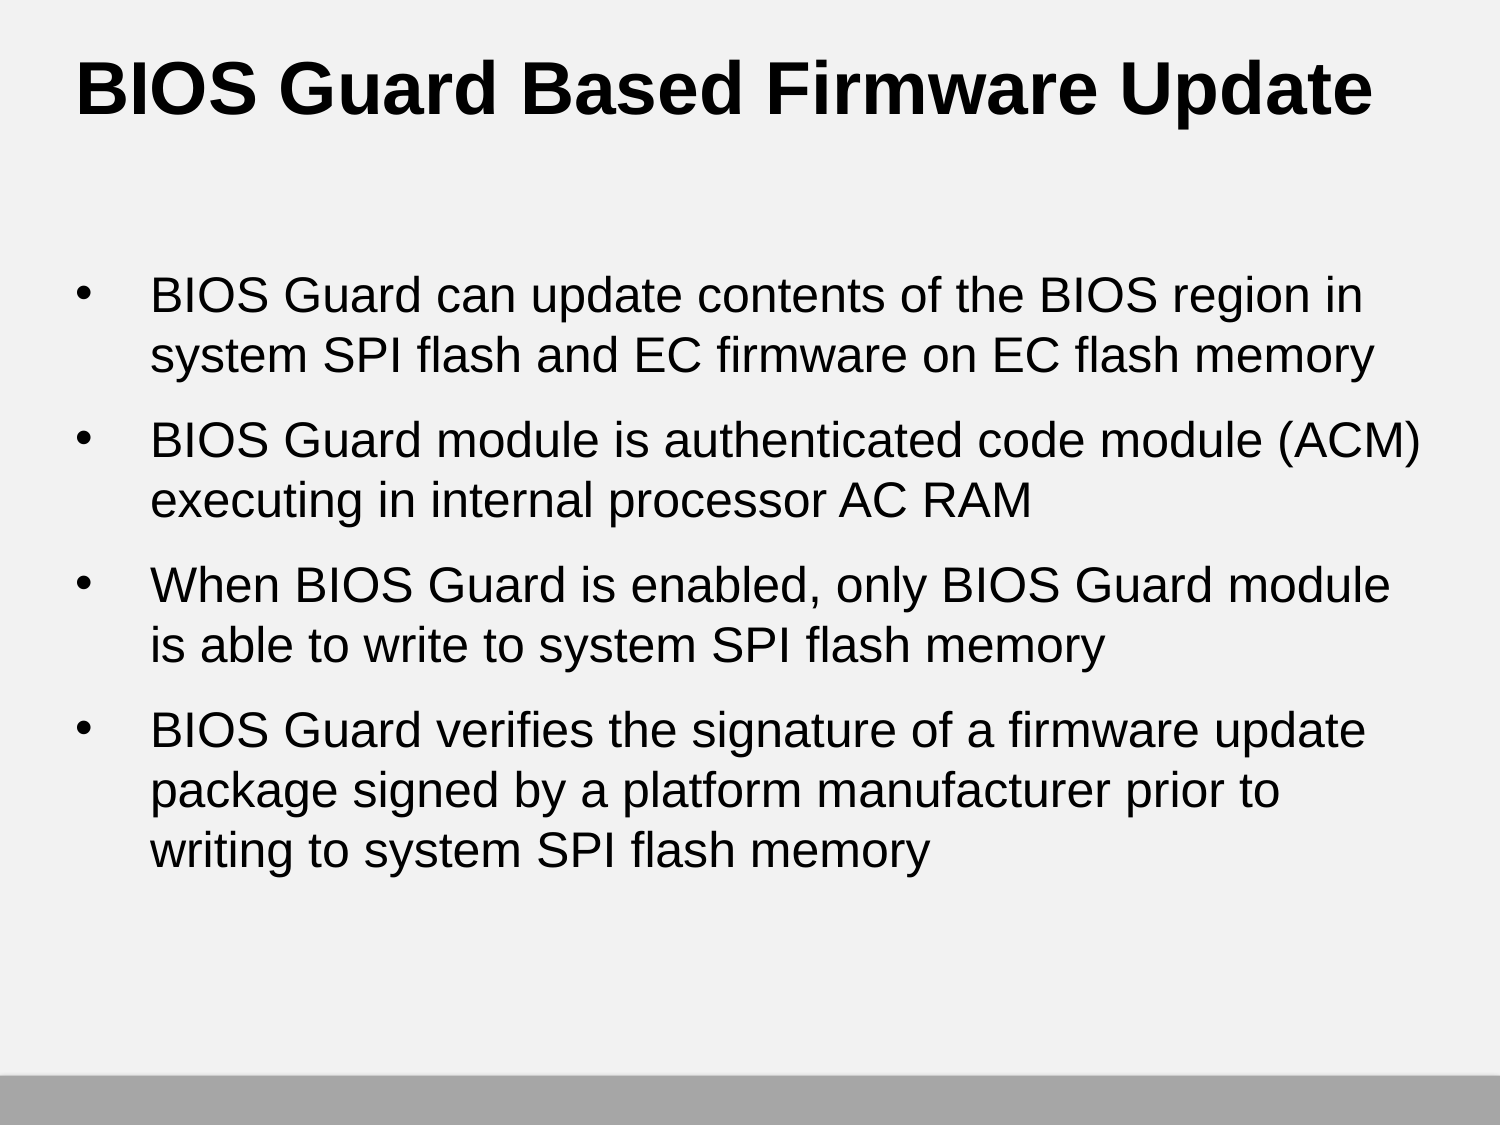

# BIOS Guard Based Firmware Update
BIOS Guard can update contents of the BIOS region in system SPI flash and EC firmware on EC flash memory
BIOS Guard module is authenticated code module (ACM) executing in internal processor AC RAM
When BIOS Guard is enabled, only BIOS Guard module is able to write to system SPI flash memory
BIOS Guard verifies the signature of a firmware update package signed by a platform manufacturer prior to writing to system SPI flash memory